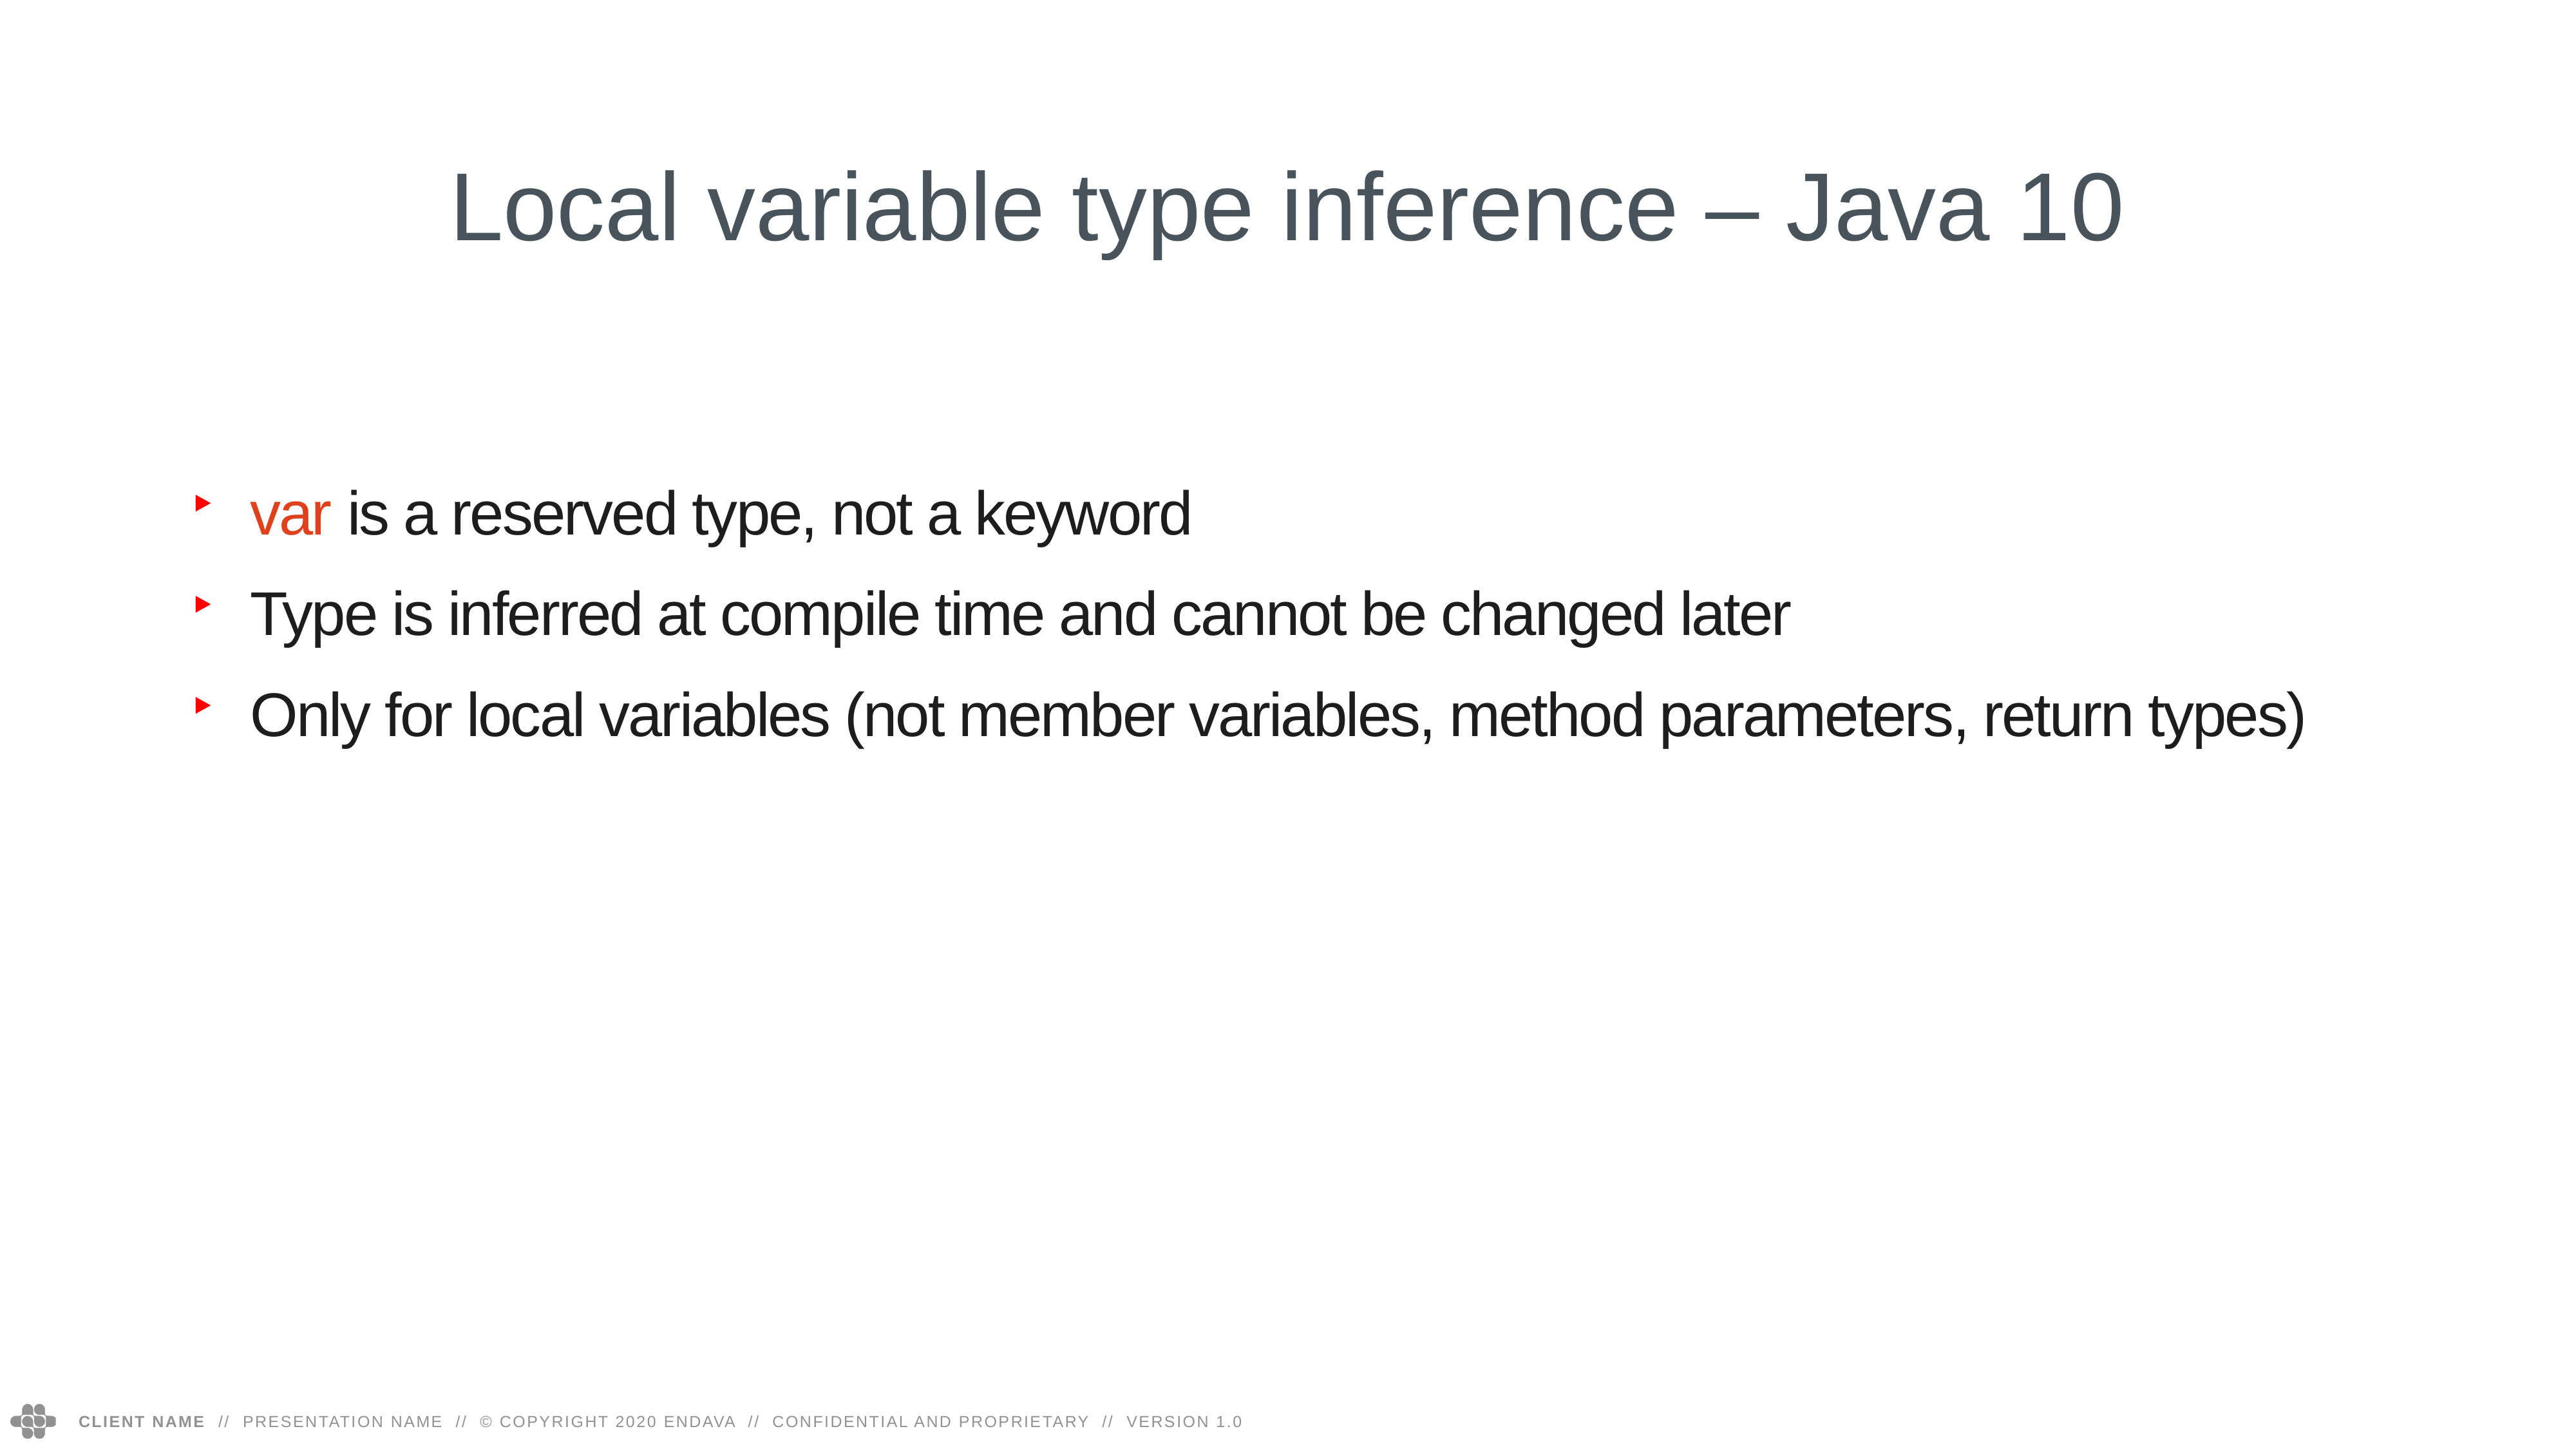

Local variable type inference – Java 10
var is a reserved type, not a keyword
Type is inferred at compile time and cannot be changed later
Only for local variables (not member variables, method parameters, return types)